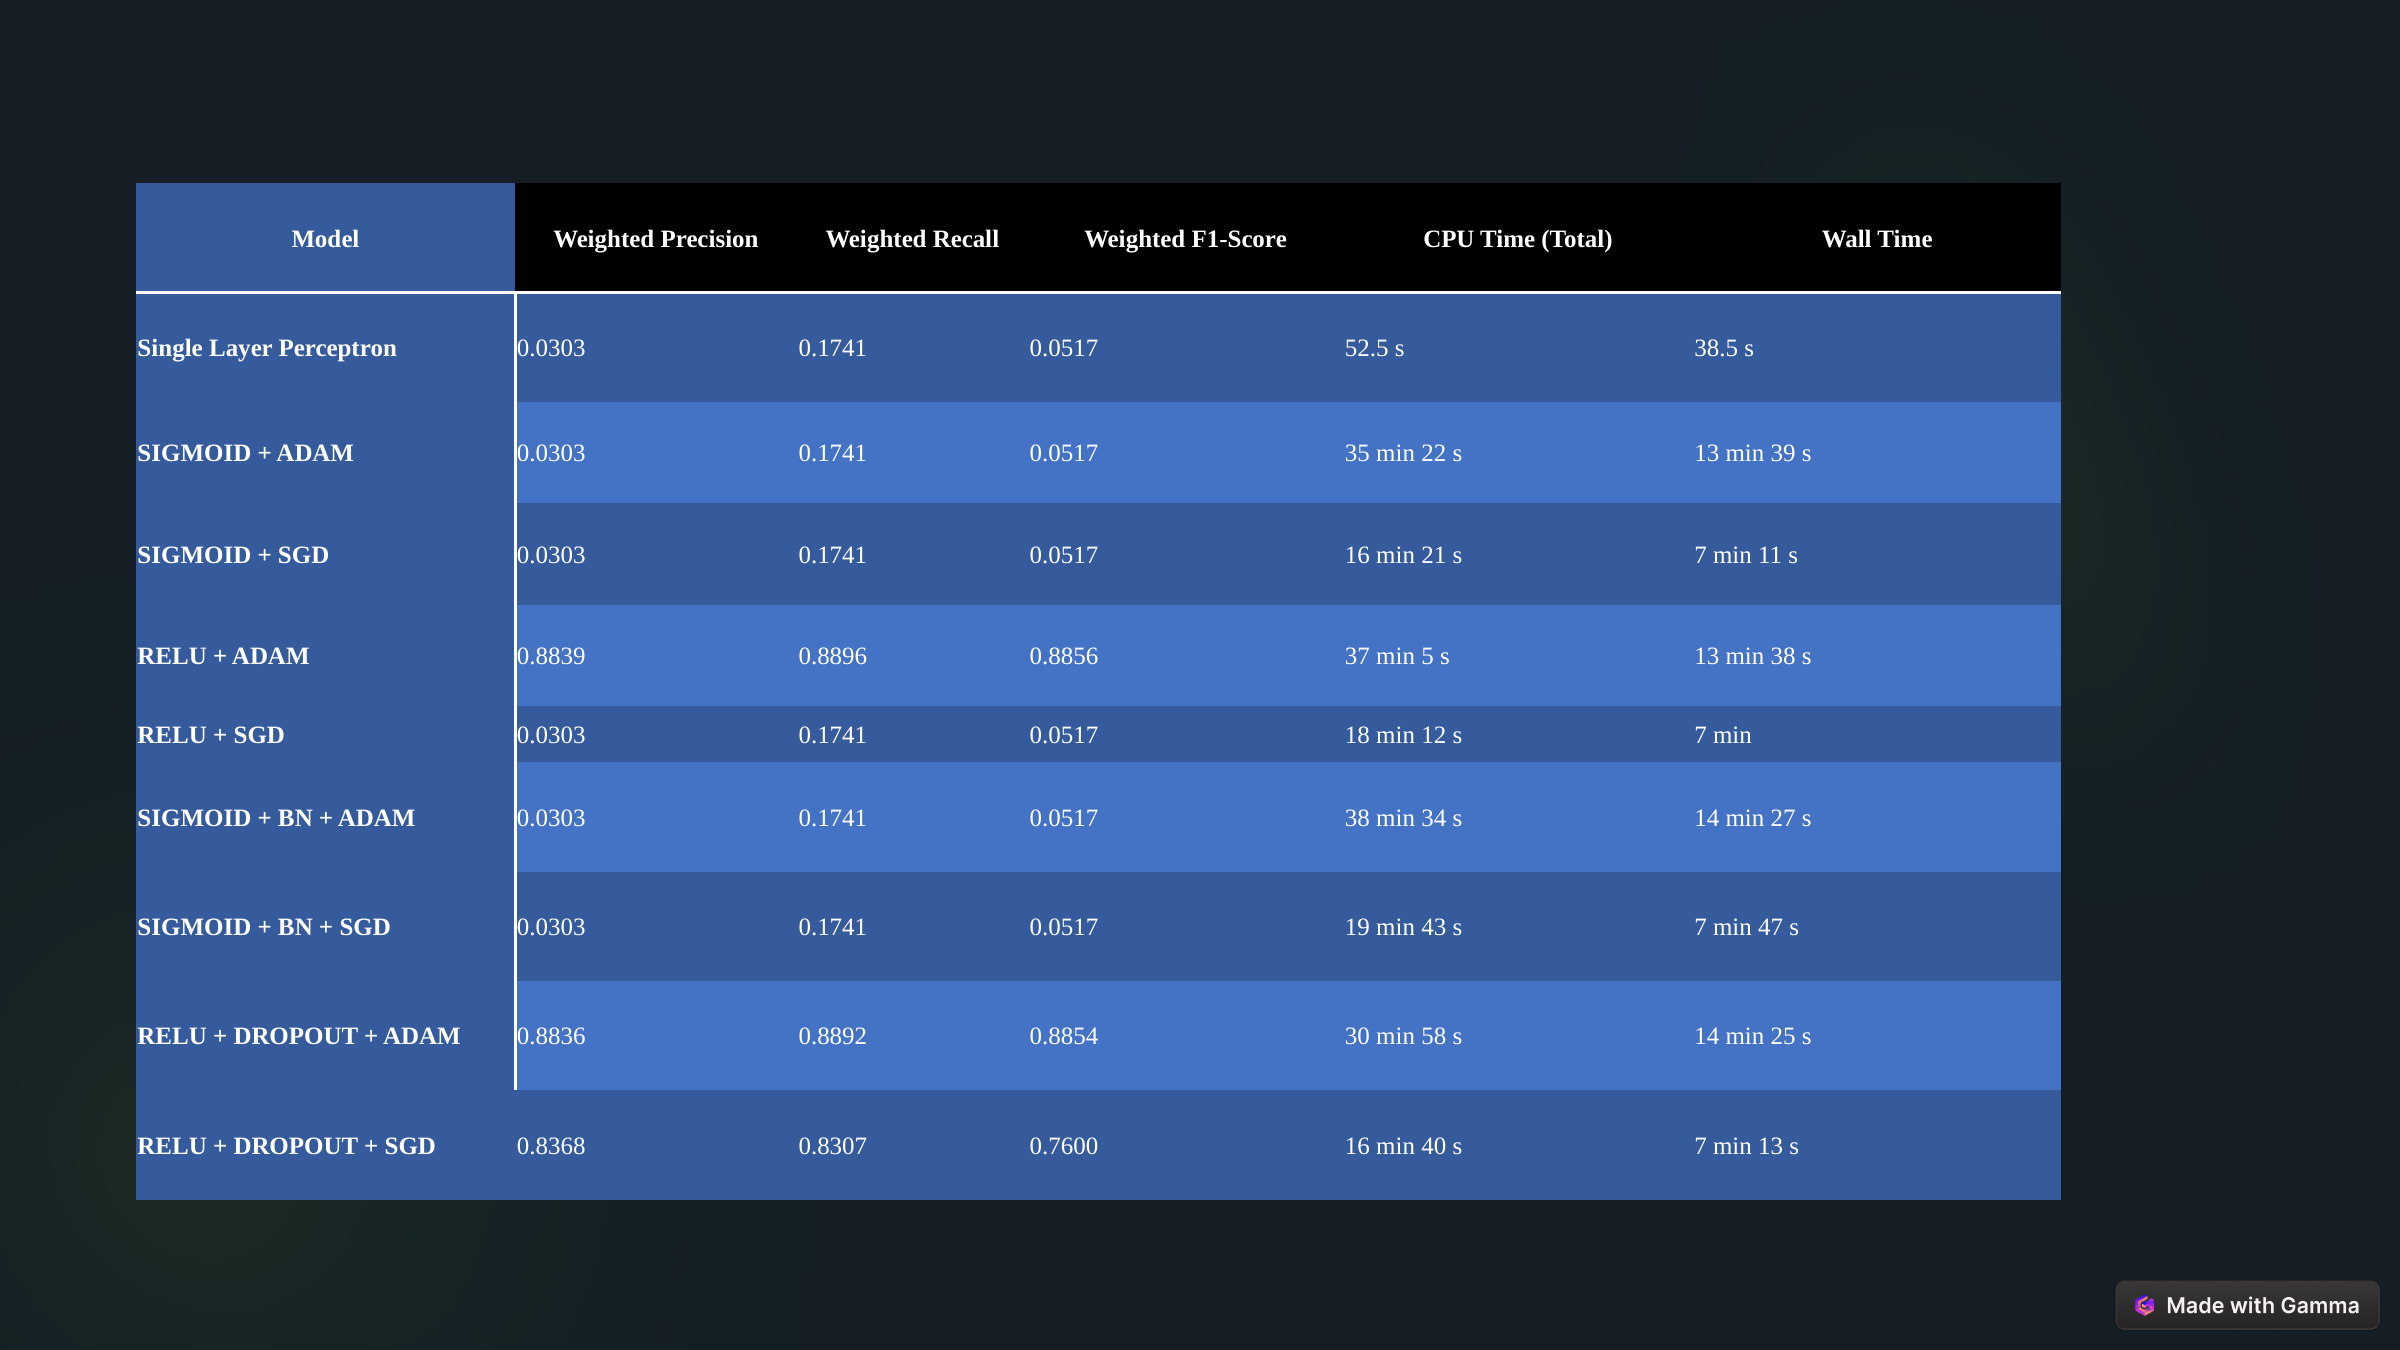

| Model | Weighted Precision | Weighted Recall | Weighted F1-Score | CPU Time (Total) | Wall Time |
| --- | --- | --- | --- | --- | --- |
| Single Layer Perceptron | 0.0303 | 0.1741 | 0.0517 | 52.5 s | 38.5 s |
| SIGMOID + ADAM | 0.0303 | 0.1741 | 0.0517 | 35 min 22 s | 13 min 39 s |
| SIGMOID + SGD | 0.0303 | 0.1741 | 0.0517 | 16 min 21 s | 7 min 11 s |
| RELU + ADAM | 0.8839 | 0.8896 | 0.8856 | 37 min 5 s | 13 min 38 s |
| RELU + SGD | 0.0303 | 0.1741 | 0.0517 | 18 min 12 s | 7 min |
| SIGMOID + BN + ADAM | 0.0303 | 0.1741 | 0.0517 | 38 min 34 s | 14 min 27 s |
| SIGMOID + BN + SGD | 0.0303 | 0.1741 | 0.0517 | 19 min 43 s | 7 min 47 s |
| RELU + DROPOUT + ADAM | 0.8836 | 0.8892 | 0.8854 | 30 min 58 s | 14 min 25 s |
| RELU + DROPOUT + SGD | 0.8368 | 0.8307 | 0.7600 | 16 min 40 s | 7 min 13 s |